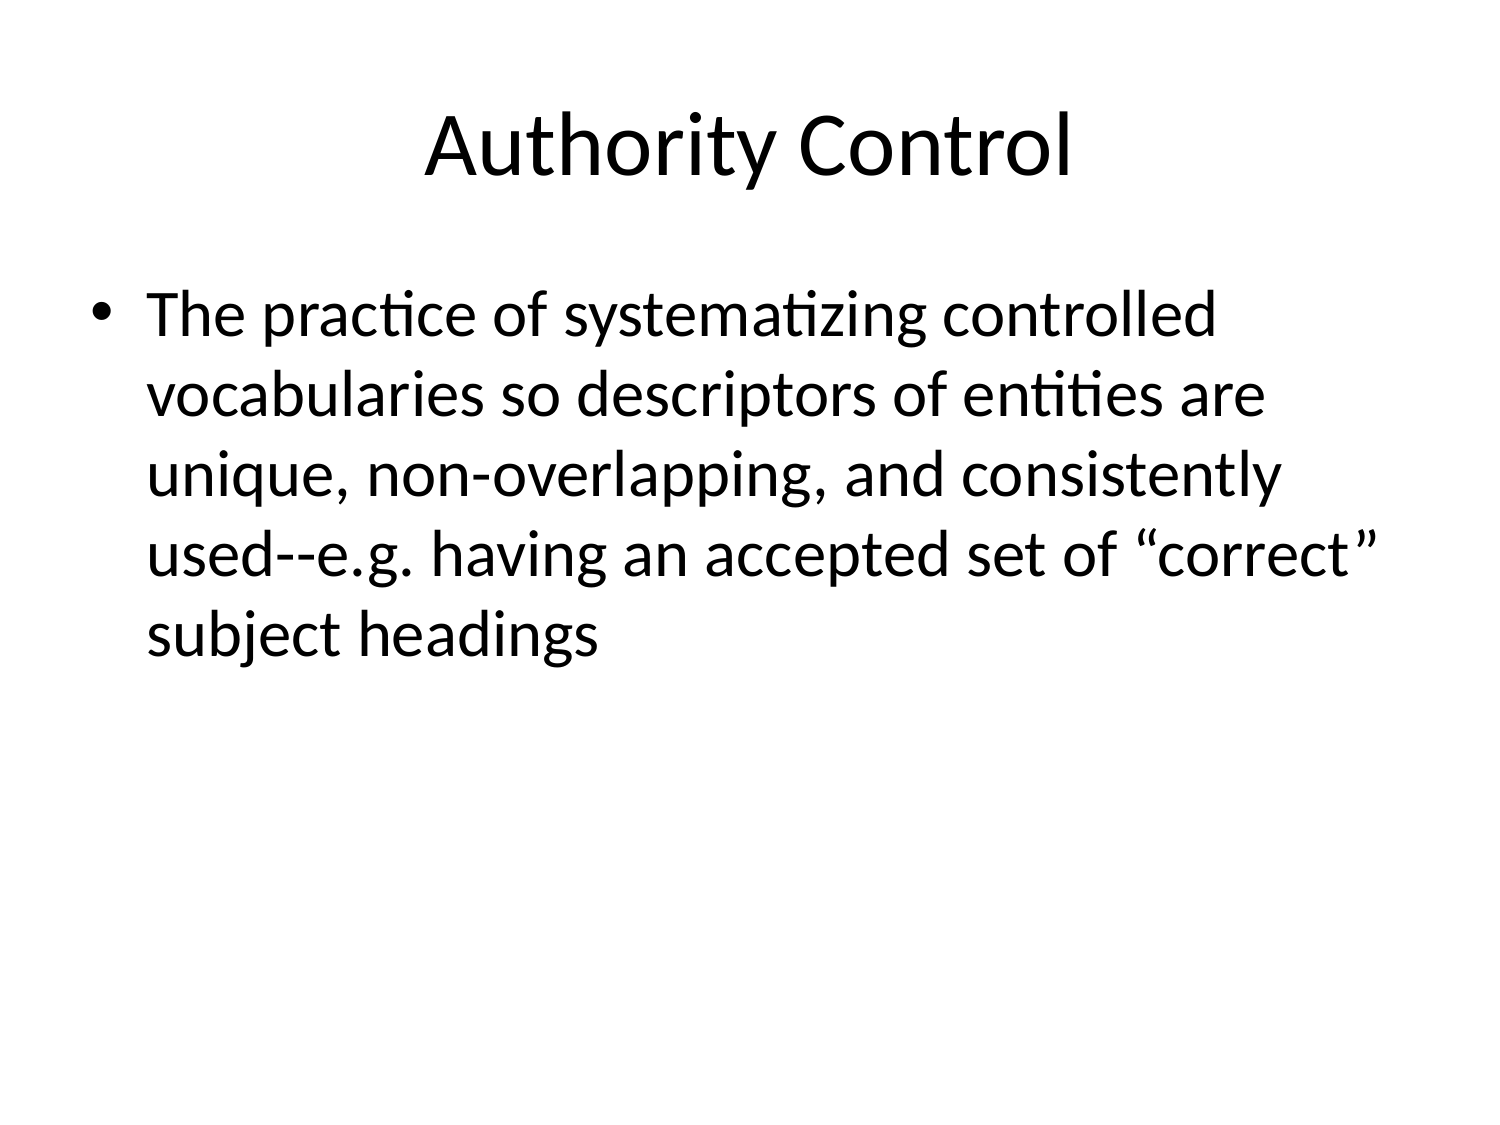

# Authority Control
The practice of systematizing controlled vocabularies so descriptors of entities are unique, non-overlapping, and consistently used--e.g. having an accepted set of “correct” subject headings